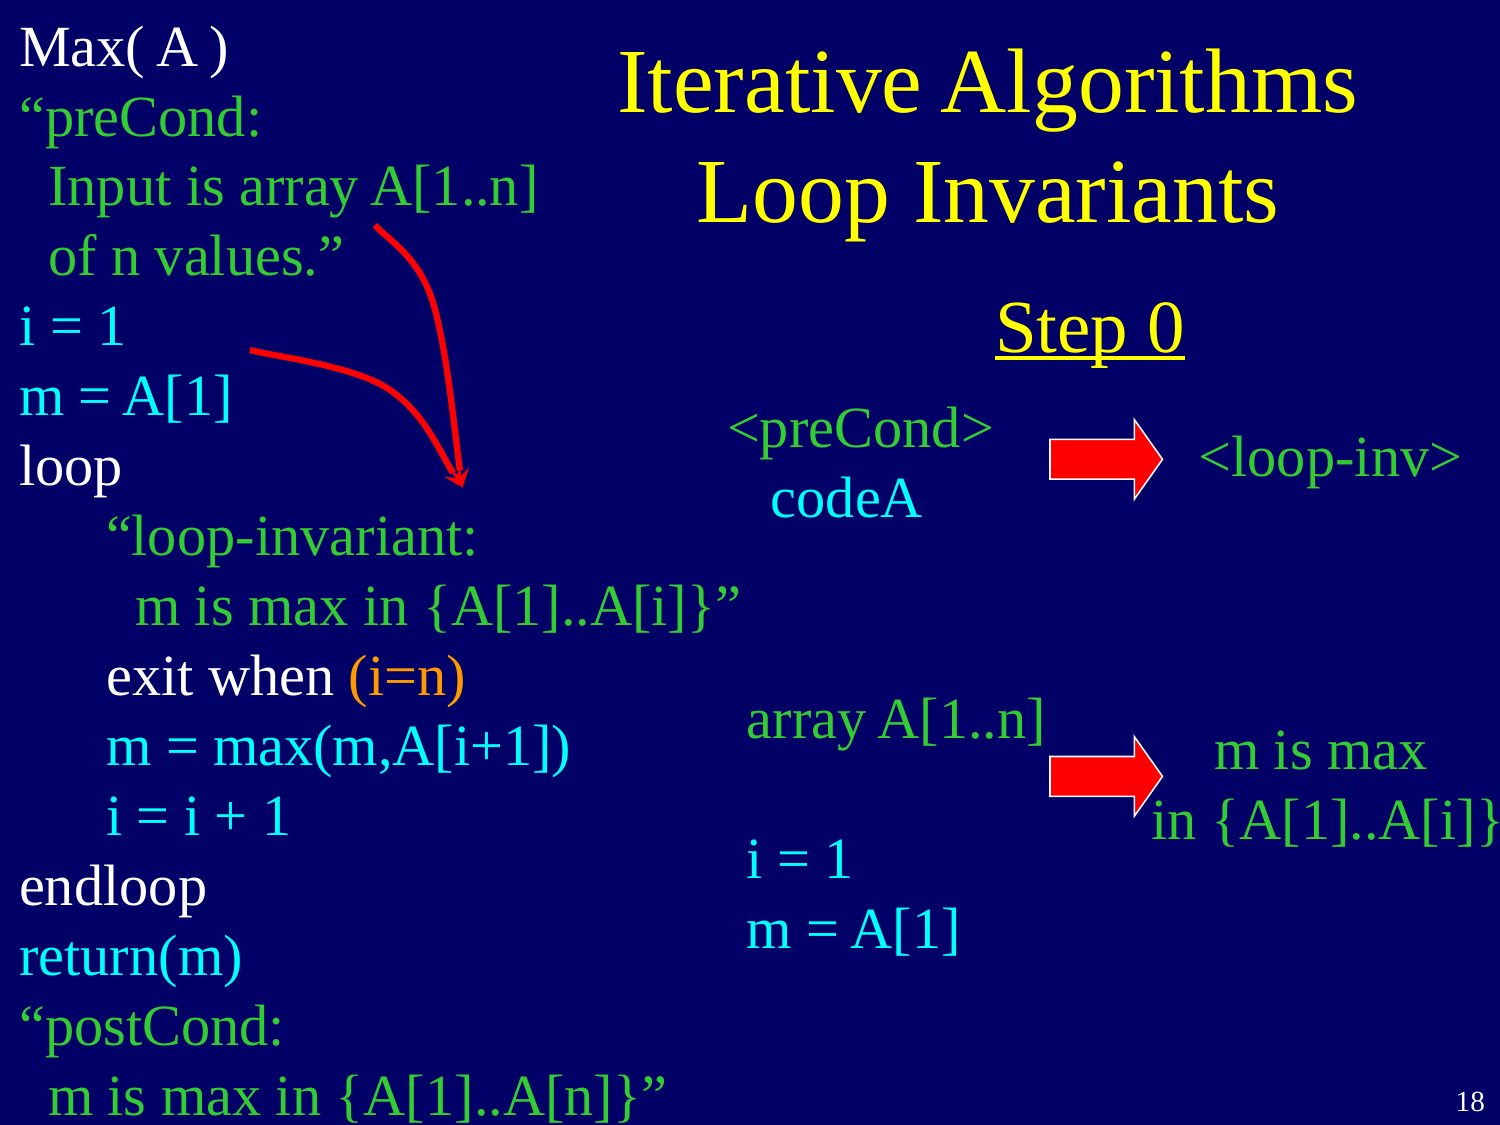

Max( A )
“preCond:
  Input is array A[1..n]
  of n values.”
i = 1
m = A[1]
loop
      “loop-invariant:
        m is max in {A[1]..A[i]}”
      exit when (i=n)
      m = max(m,A[i+1])
      i = i + 1
endloop
return(m)
“postCond:
  m is max in {A[1]..A[n]}”

# Iterative Algorithms Loop Invariants

Step 0
<preCond>
   codeA
<loop-inv>

array A[1..n]
i = 1
m = A[1]
m is max
in {A[1]..A[i]}